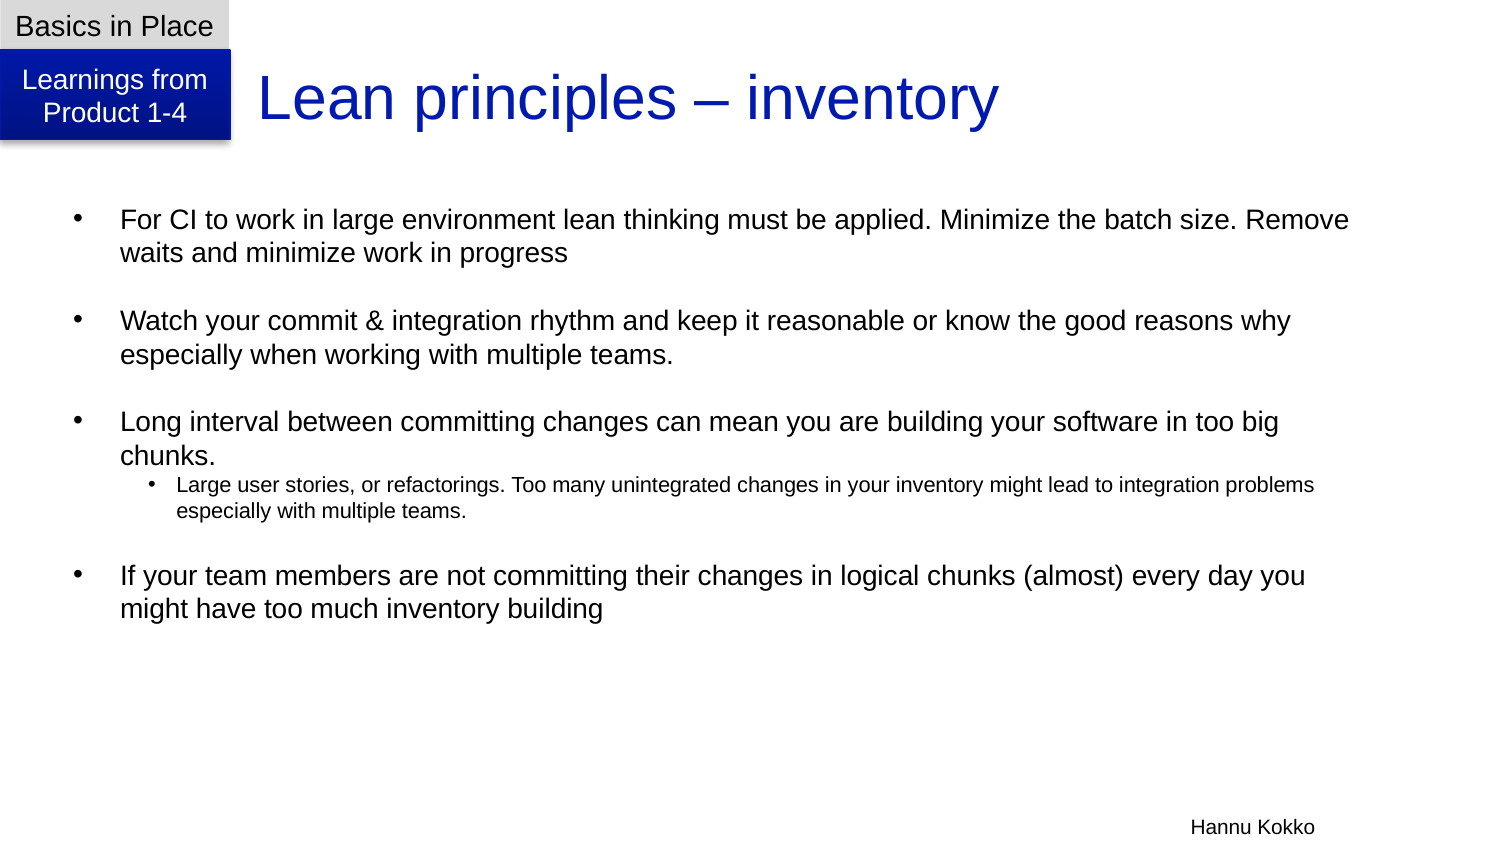

Basics in Place
# Lean principles – inventory
Learnings from Product 1-4

For CI to work in large environment lean thinking must be applied. Minimize the batch size. Remove waits and minimize work in progress

Watch your commit & integration rhythm and keep it reasonable or know the good reasons why especially when working with multiple teams.

Long interval between committing changes can mean you are building your software in too big chunks.
Large user stories, or refactorings. Too many unintegrated changes in your inventory might lead to integration problems especially with multiple teams.

If your team members are not committing their changes in logical chunks (almost) every day you might have too much inventory building

Hannu Kokko